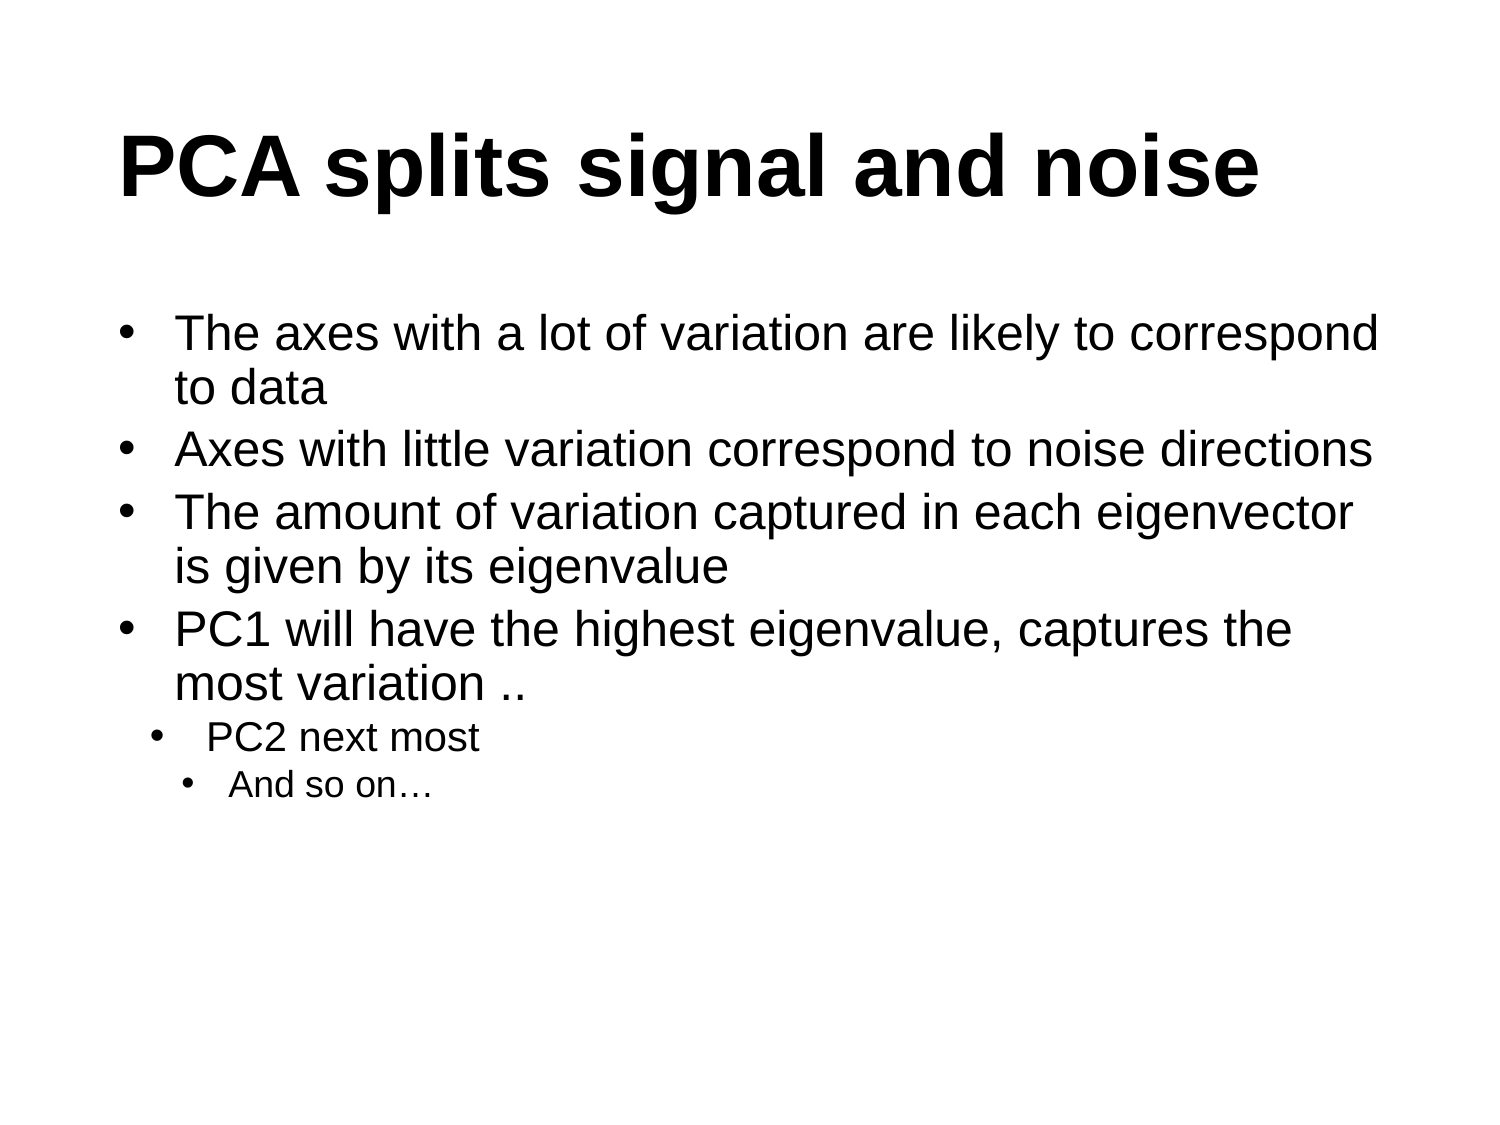

# PCA splits signal and noise
The axes with a lot of variation are likely to correspond to data
Axes with little variation correspond to noise directions
The amount of variation captured in each eigenvector is given by its eigenvalue
PC1 will have the highest eigenvalue, captures the most variation ..
PC2 next most
And so on…